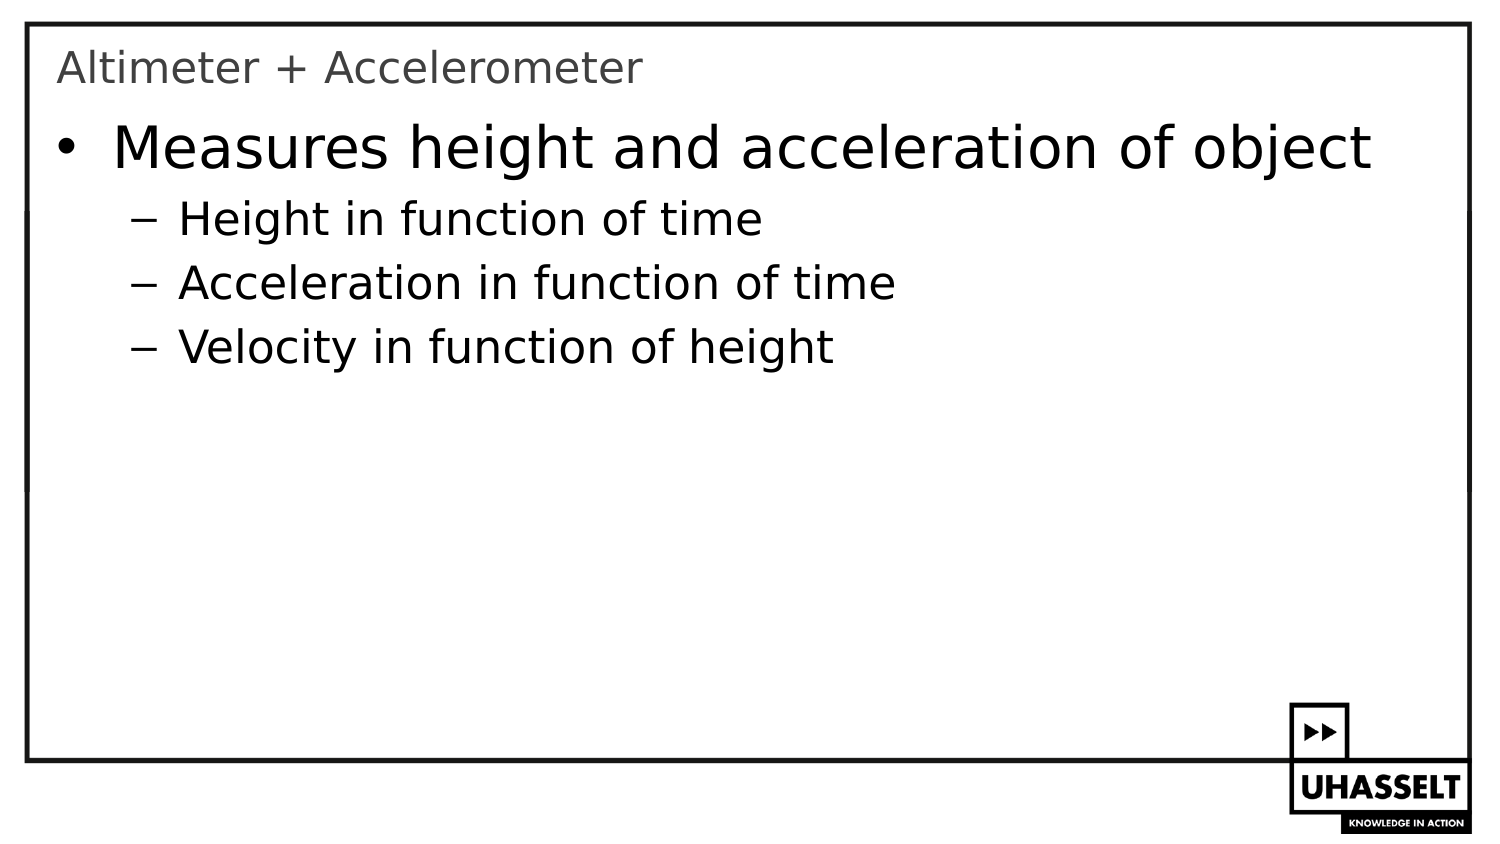

# Altimeter + Accelerometer
Measures height and acceleration of object
Height in function of time
Acceleration in function of time
Velocity in function of height